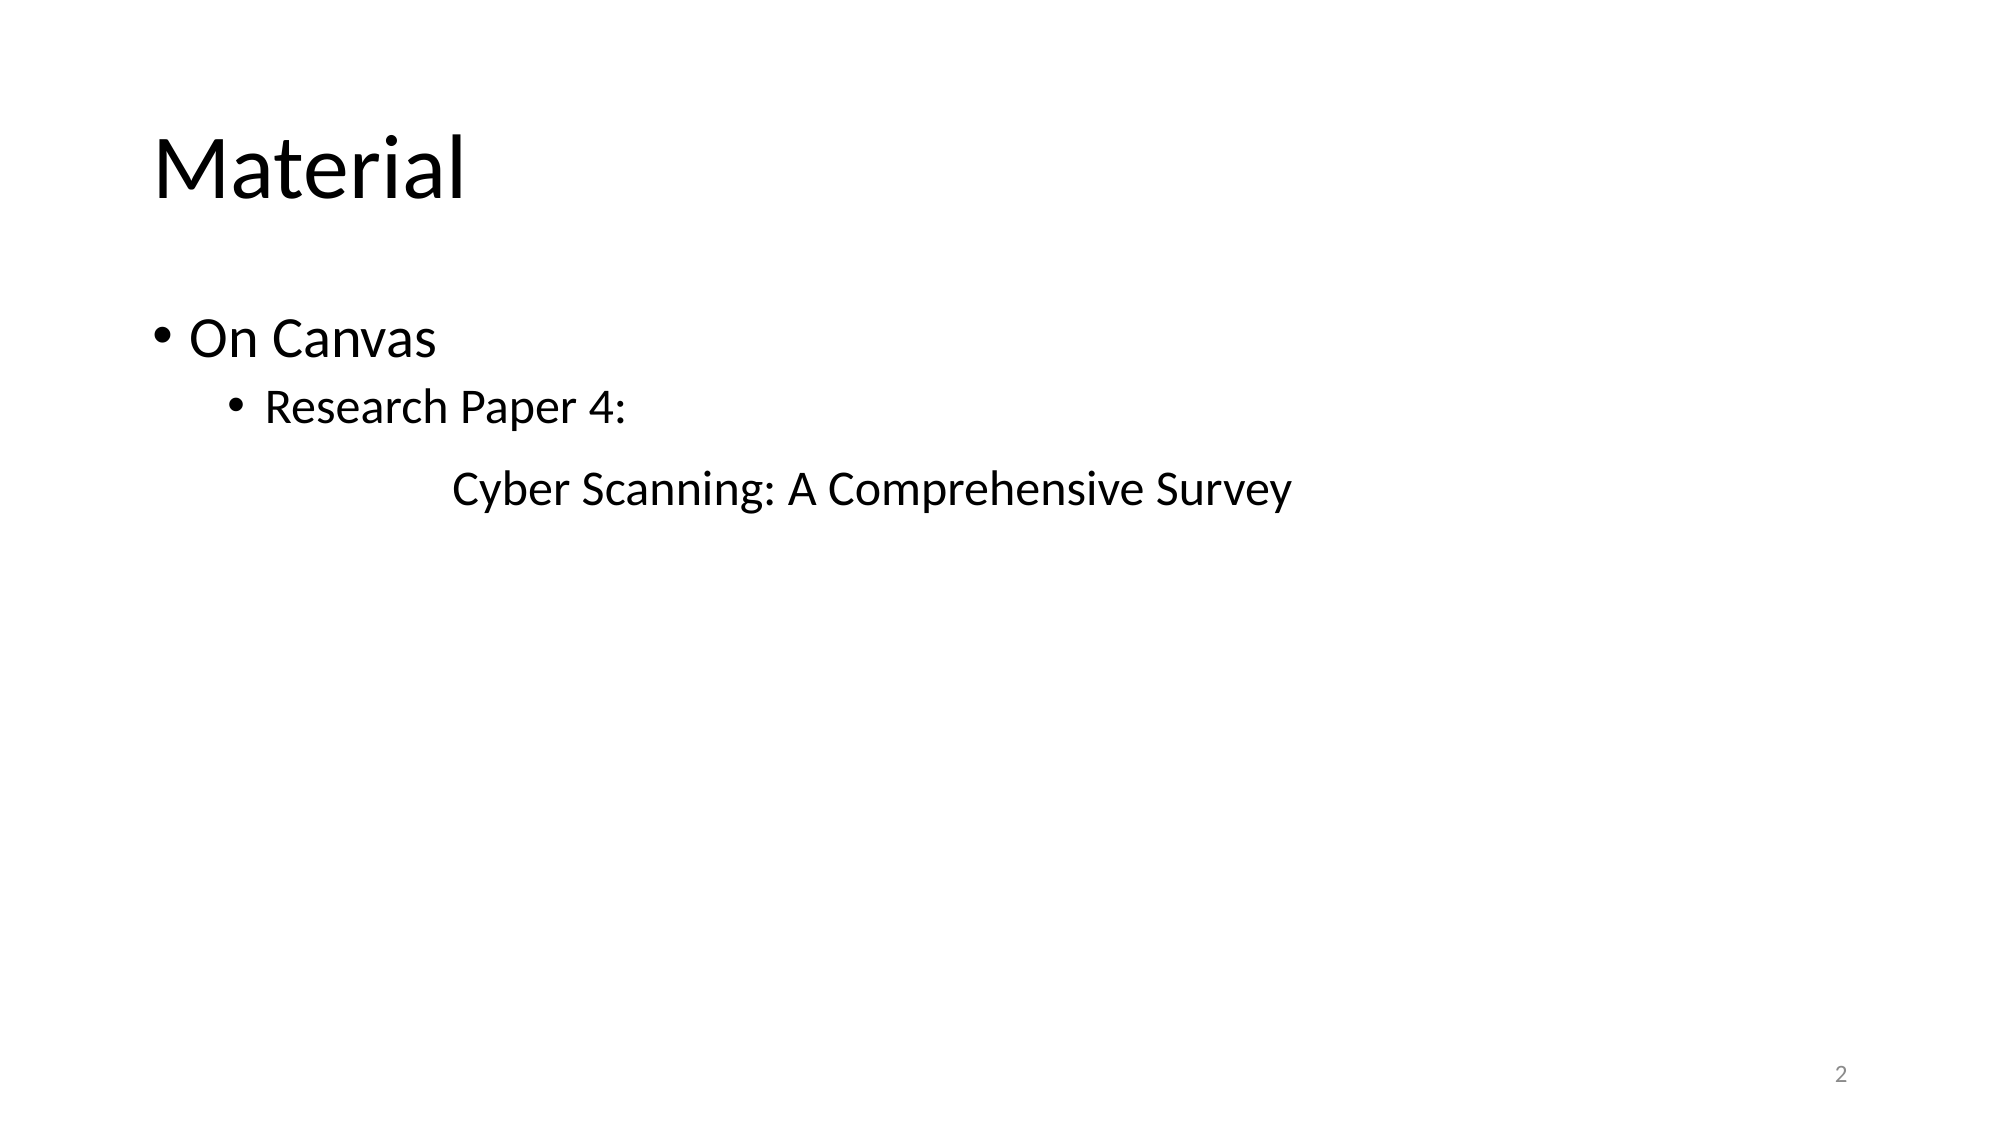

# Material
On Canvas
Research Paper 4:
		Cyber Scanning: A Comprehensive Survey
2